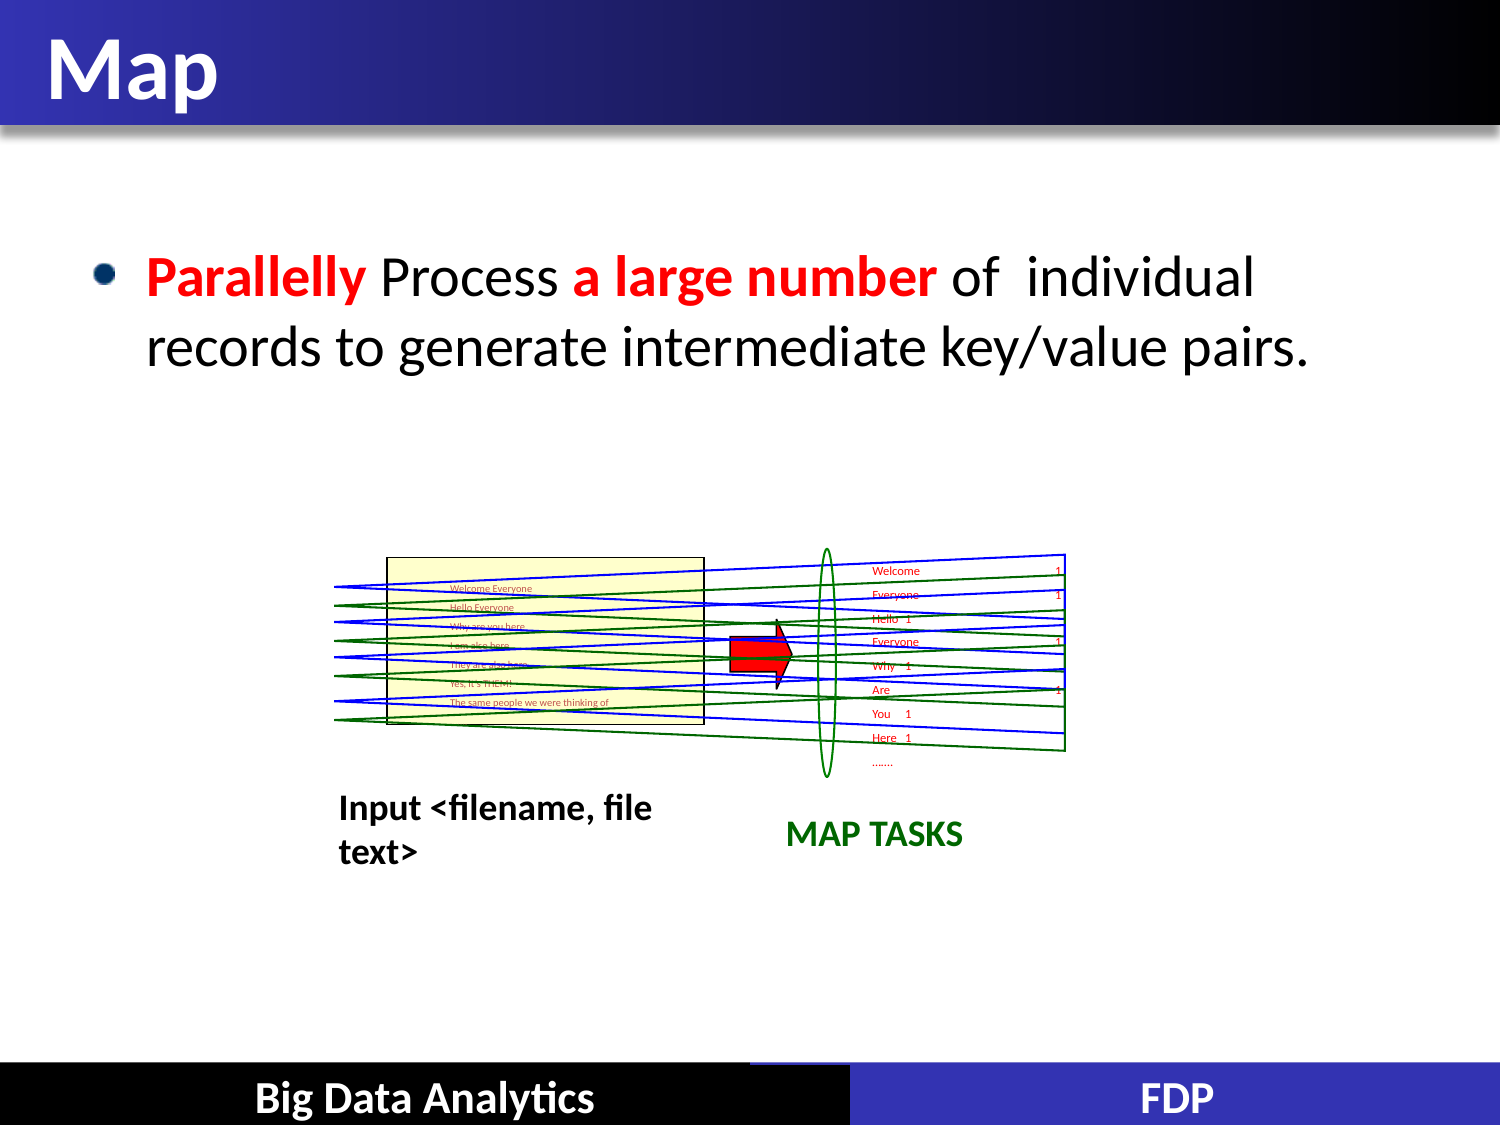

# Map

Parallelly Process a large number of  individual records to generate intermediate key/value pairs.

Welcome Everyone
Hello Everyone
Why are you here
I am also here
They are also here
Yes, it’s THEM!
The same people we were thinking of
…….

Welcome	1
Everyone	1
Hello	1
Everyone	1
Why 	1
Are		1
You	1
Here	1
…….

Input <filename, file text>

MAP TASKS
Big Data Analytics
FDP